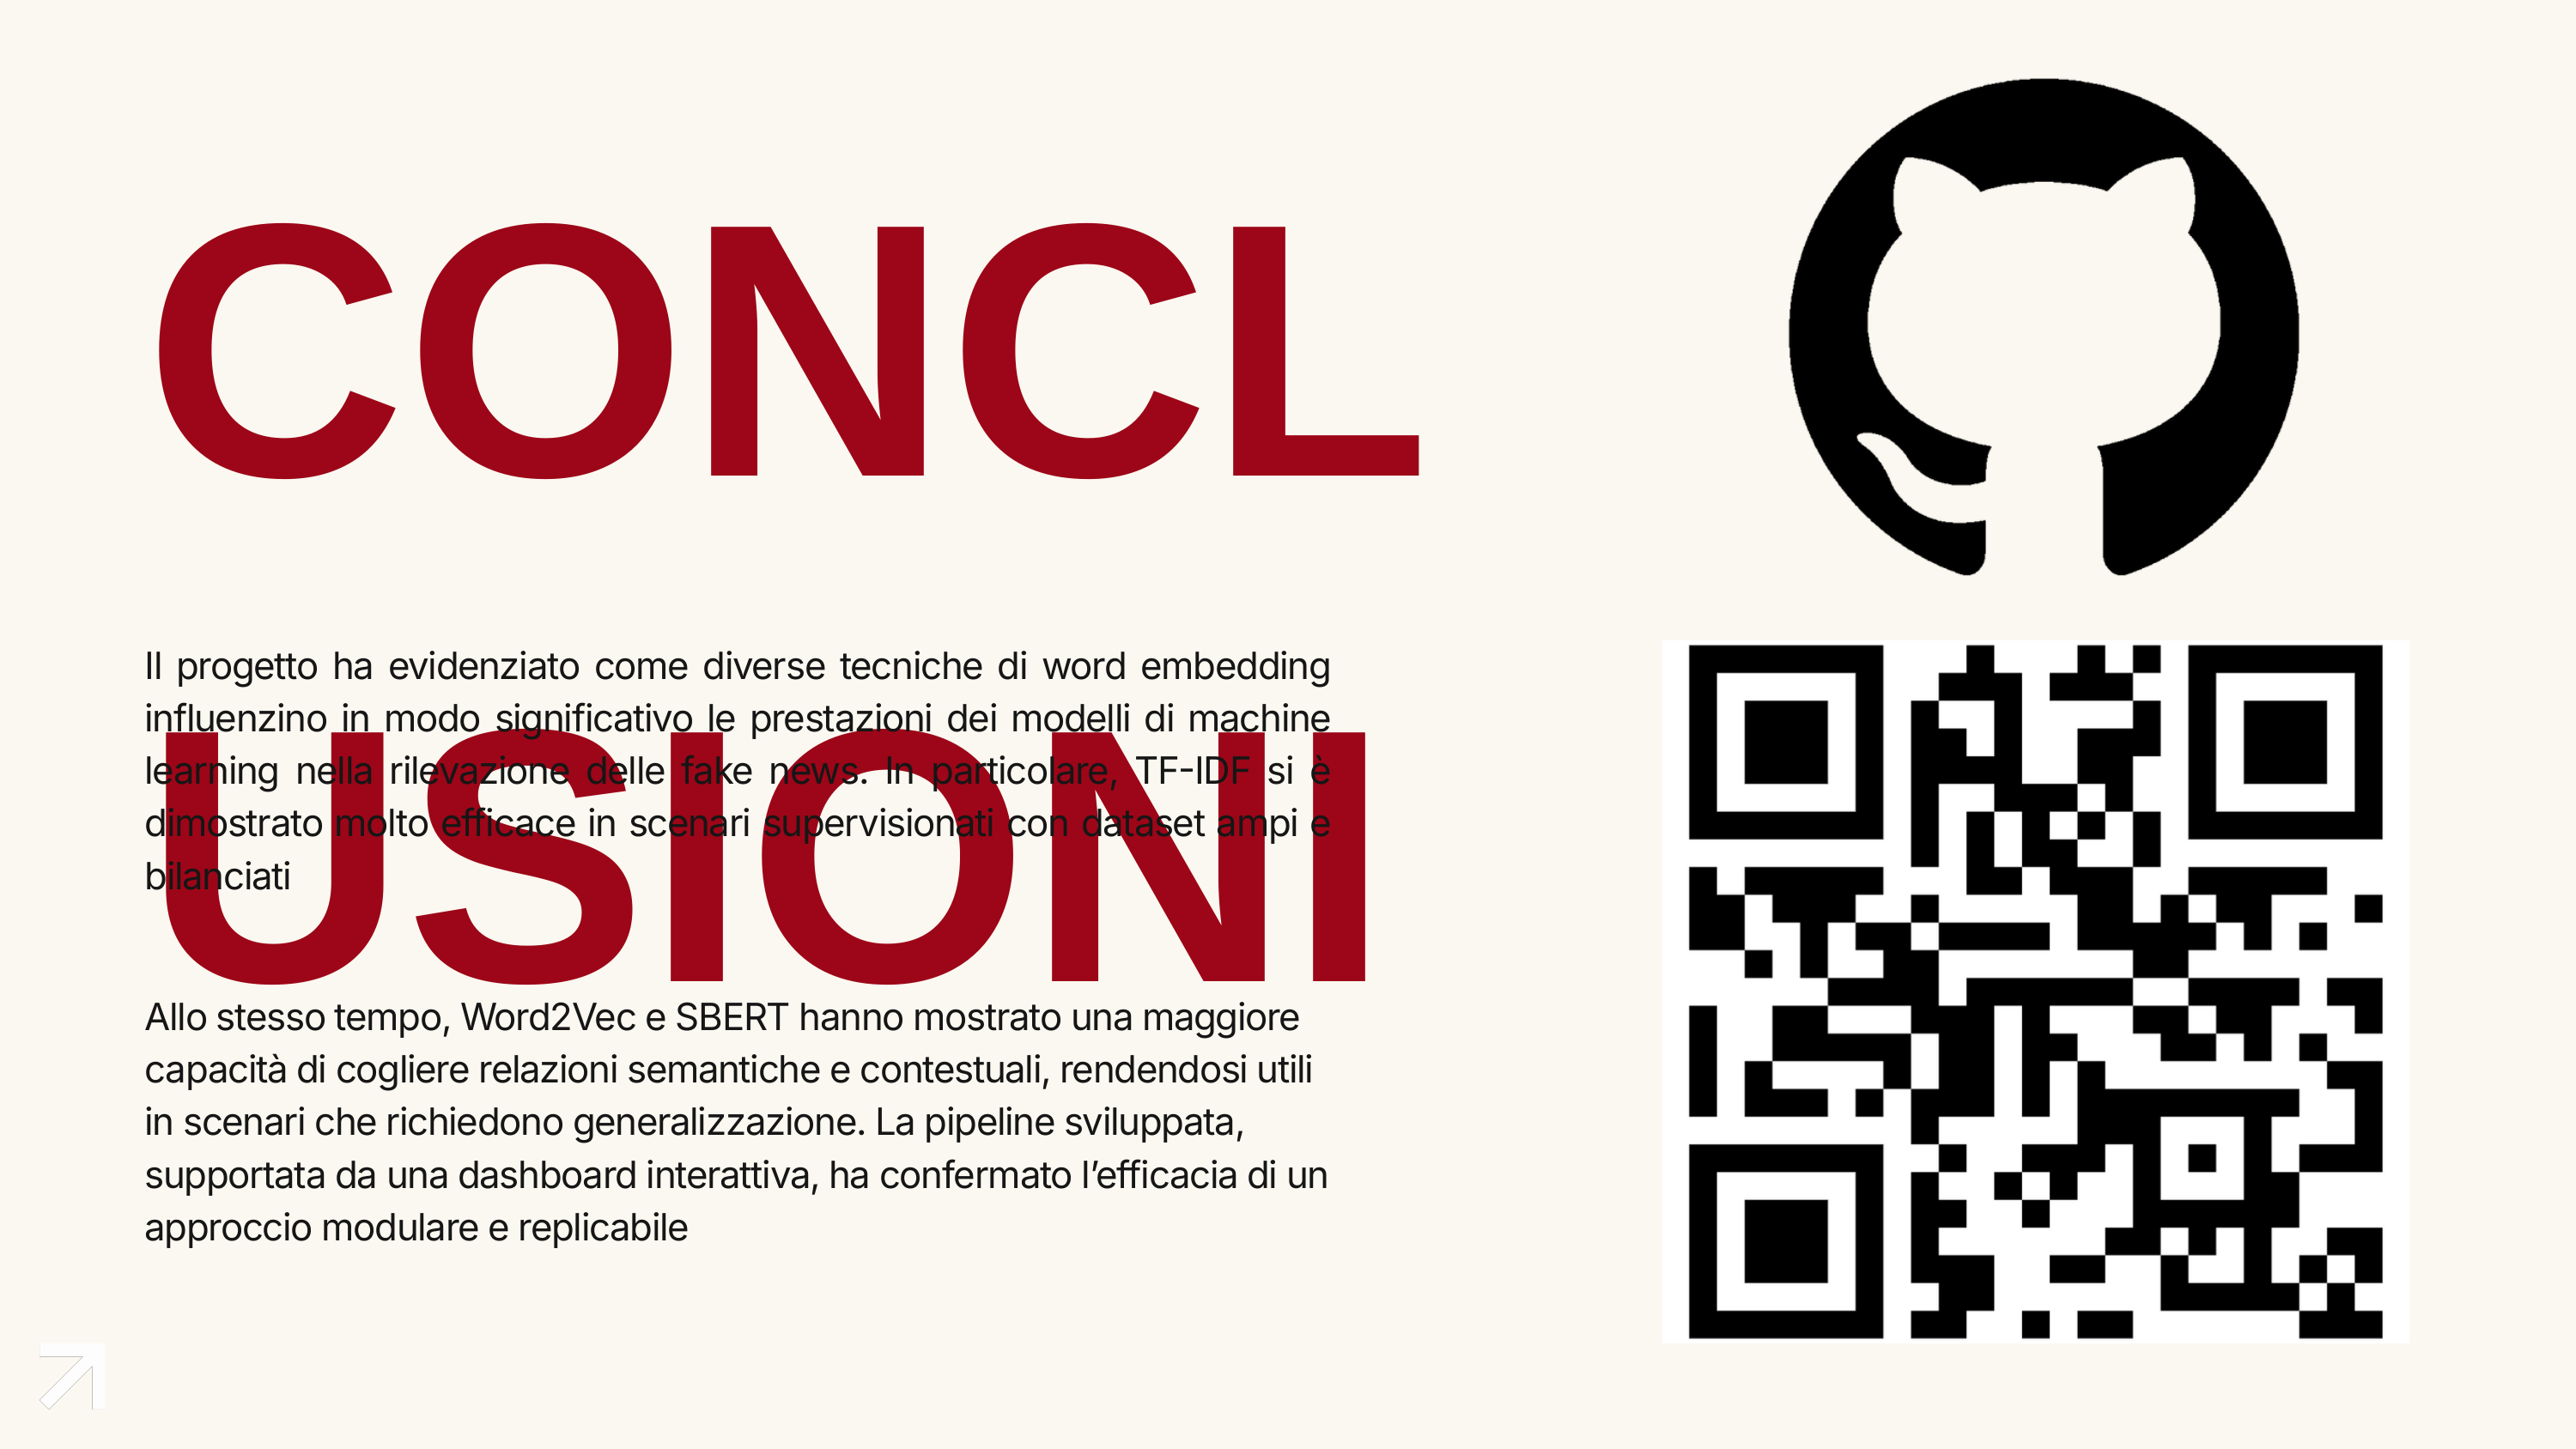

CONCLUSIONI

Il progetto ha evidenziato come diverse tecniche di word embedding influenzino in modo significativo le prestazioni dei modelli di machine learning nella rilevazione delle fake news. In particolare, TF-IDF si è dimostrato molto efficace in scenari supervisionati con dataset ampi e bilanciati

Allo stesso tempo, Word2Vec e SBERT hanno mostrato una maggiore capacità di cogliere relazioni semantiche e contestuali, rendendosi utili in scenari che richiedono generalizzazione. La pipeline sviluppata, supportata da una dashboard interattiva, ha confermato l’efficacia di un approccio modulare e replicabile